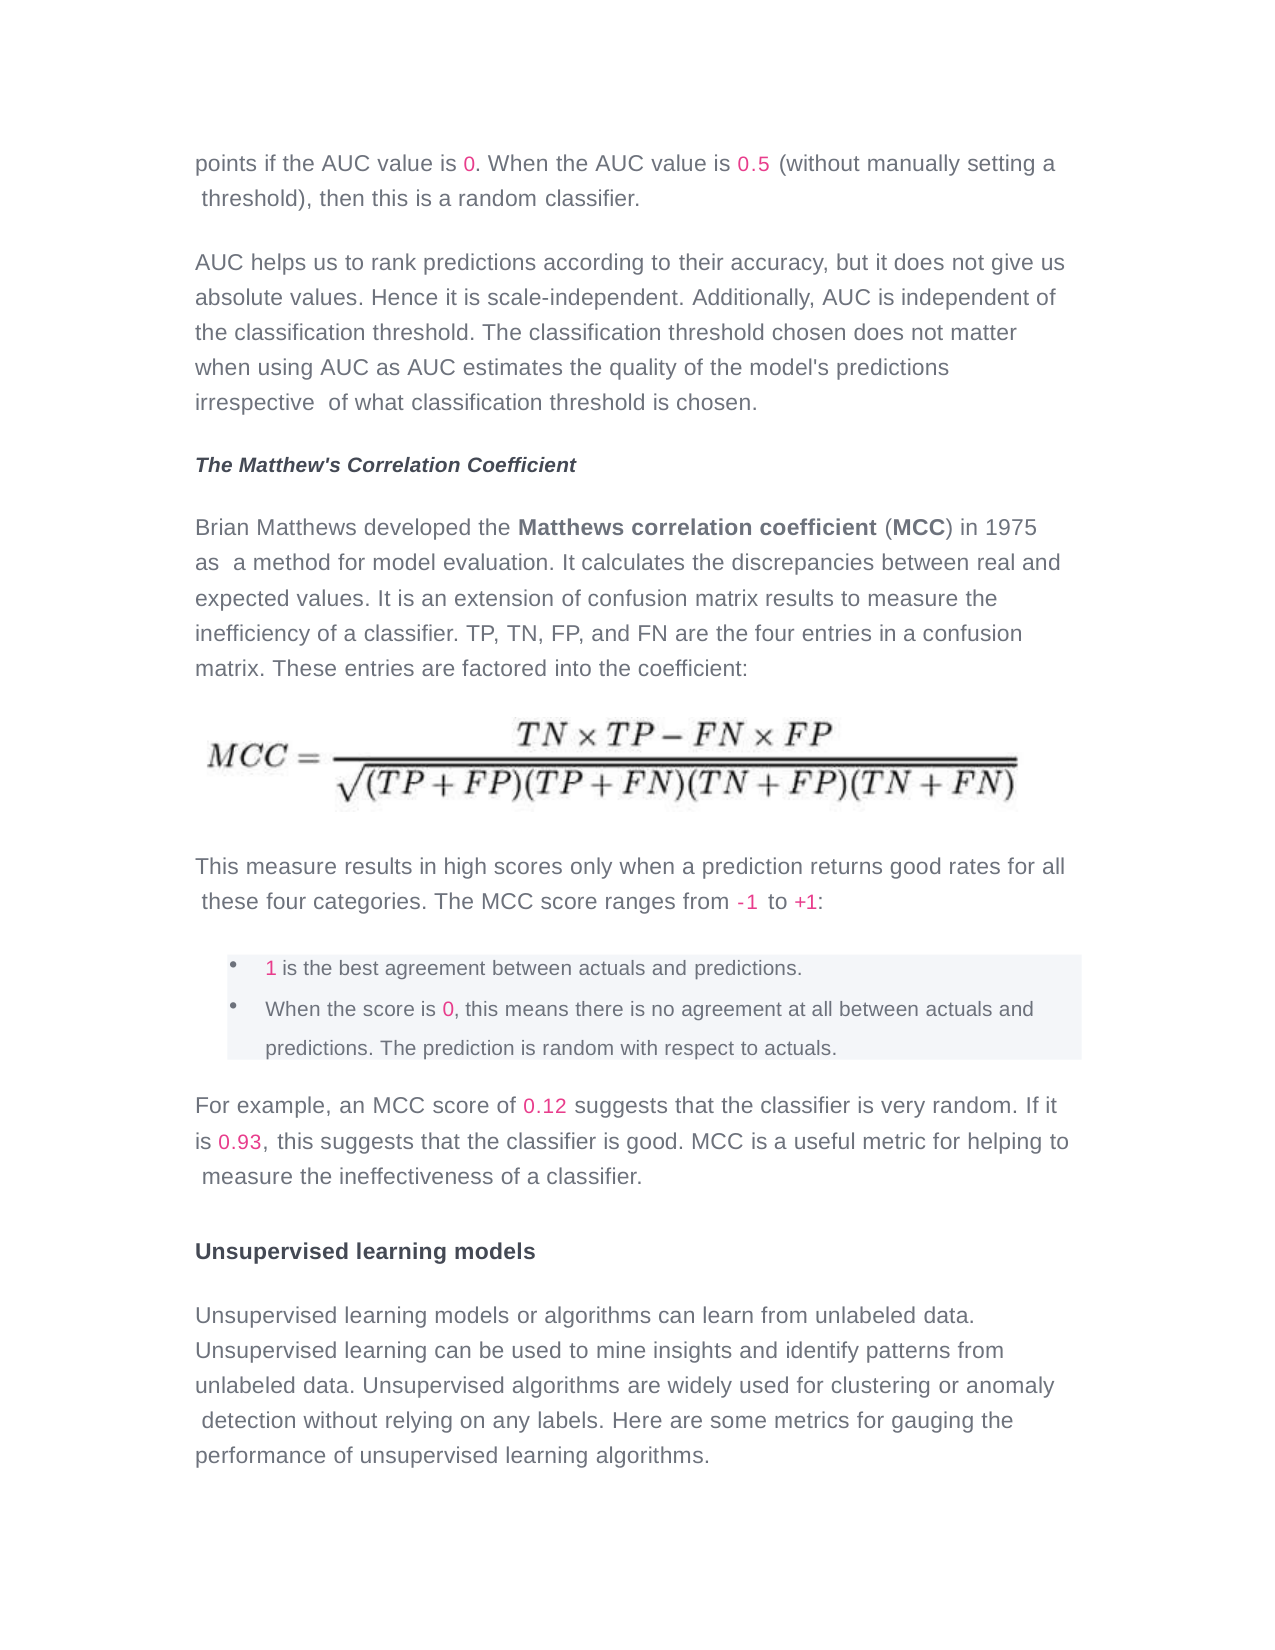

points if the AUC value is 0. When the AUC value is 0.5 (without manually setting a  threshold), then this is a random classifier.

AUC helps us to rank predictions according to their accuracy, but it does not give us  absolute values. Hence it is scale-independent. Additionally, AUC is independent of  the classification threshold. The classification threshold chosen does not matter  when using AUC as AUC estimates the quality of the model's predictions irrespective  of what classification threshold is chosen.

The Matthew's Correlation Coefficient

Brian Matthews developed the Matthews correlation coefficient (MCC) in 1975 as  a method for model evaluation. It calculates the discrepancies between real and  expected values. It is an extension of confusion matrix results to measure the  inefficiency of a classifier. TP, TN, FP, and FN are the four entries in a confusion  matrix. These entries are factored into the coefficient:

This measure results in high scores only when a prediction returns good rates for all  these four categories. The MCC score ranges from -1 to +1:
1 is the best agreement between actuals and predictions.
When the score is 0, this means there is no agreement at all between actuals and  predictions. The prediction is random with respect to actuals.
For example, an MCC score of 0.12 suggests that the classifier is very random. If it  is 0.93, this suggests that the classifier is good. MCC is a useful metric for helping to  measure the ineffectiveness of a classifier.

Unsupervised learning models

Unsupervised learning models or algorithms can learn from unlabeled data.  Unsupervised learning can be used to mine insights and identify patterns from  unlabeled data. Unsupervised algorithms are widely used for clustering or anomaly  detection without relying on any labels. Here are some metrics for gauging the  performance of unsupervised learning algorithms.